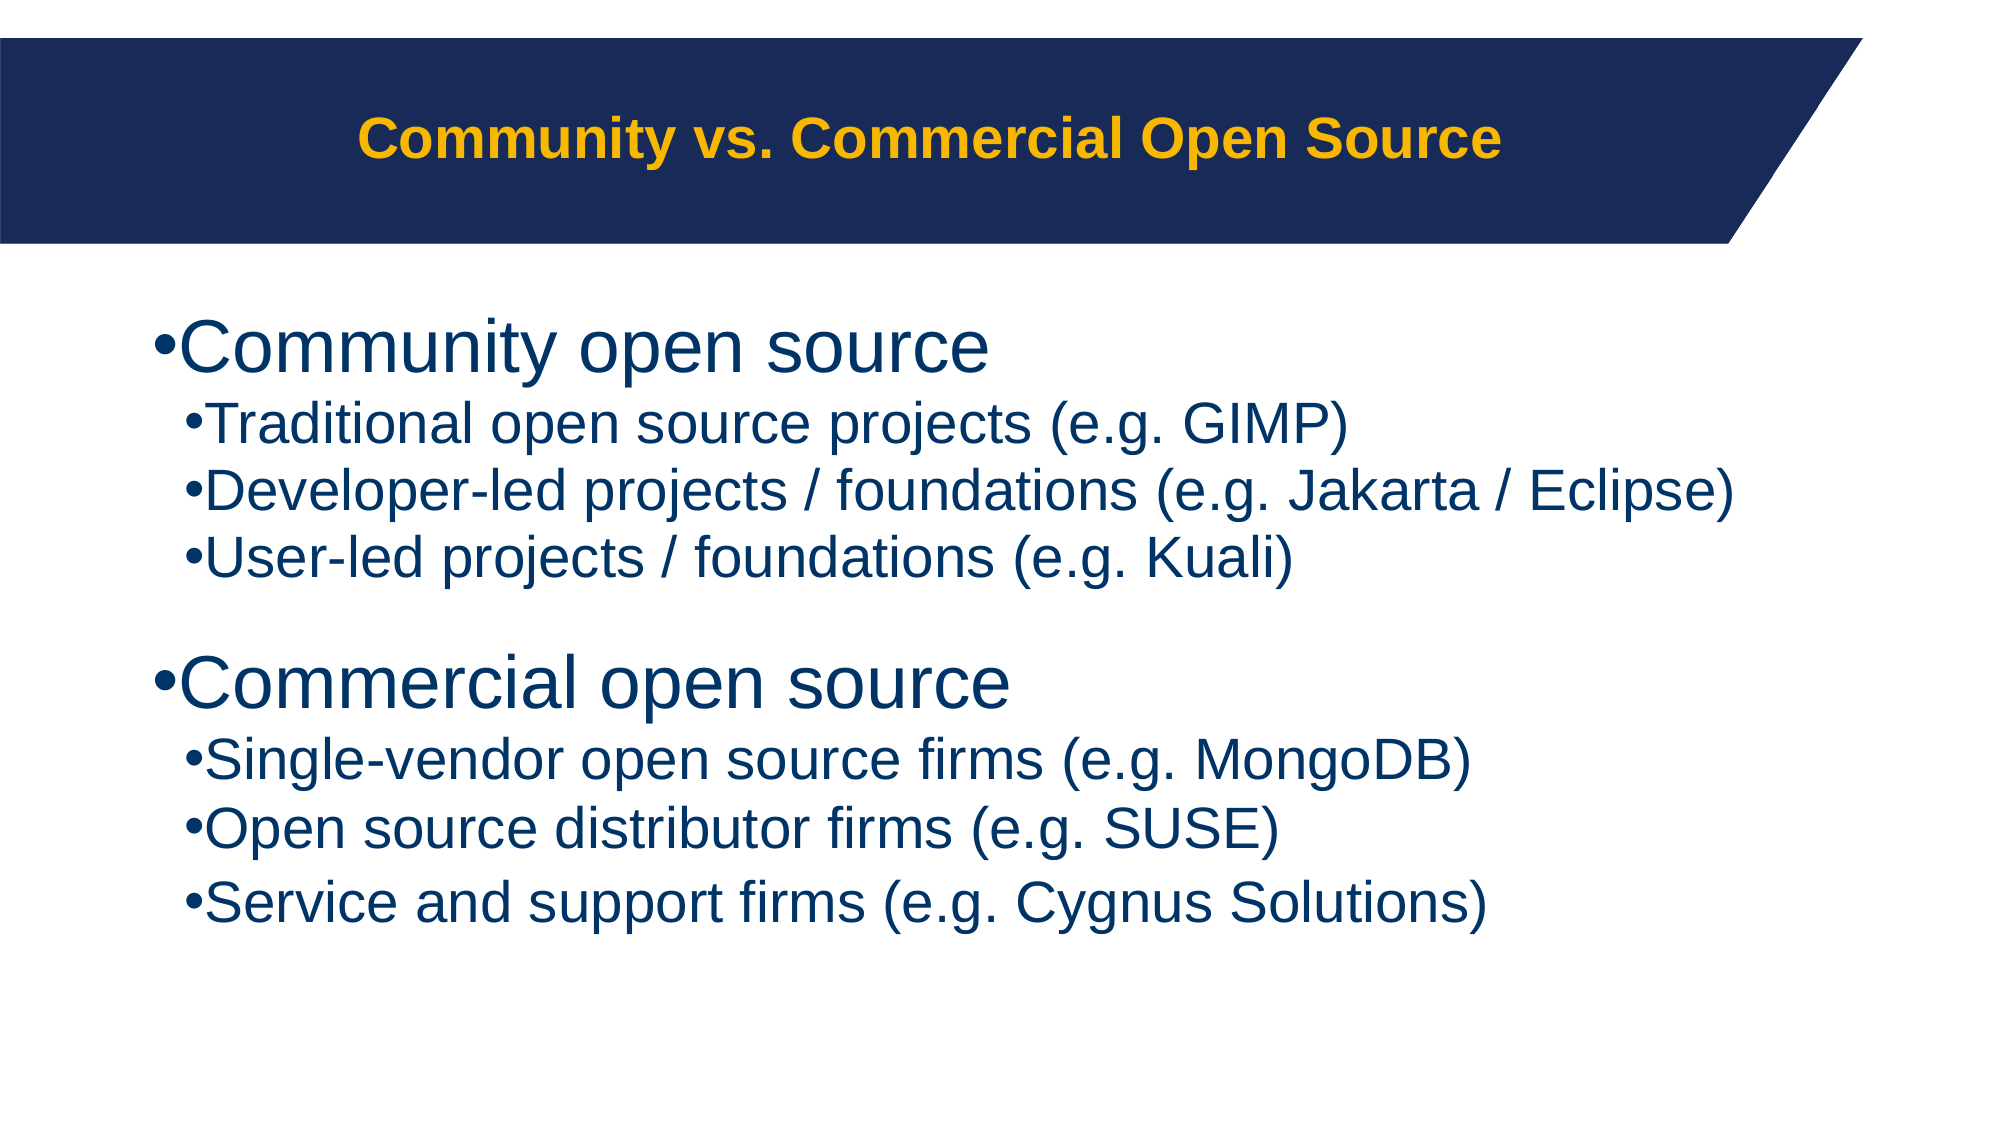

# Community vs. Commercial Open Source
Community open source
Traditional open source projects (e.g. GIMP)
Developer-led projects / foundations (e.g. Jakarta / Eclipse)
User-led projects / foundations (e.g. Kuali)

Commercial open source
Single-vendor open source firms (e.g. MongoDB)
Open source distributor firms (e.g. SUSE)
Service and support firms (e.g. Cygnus Solutions)